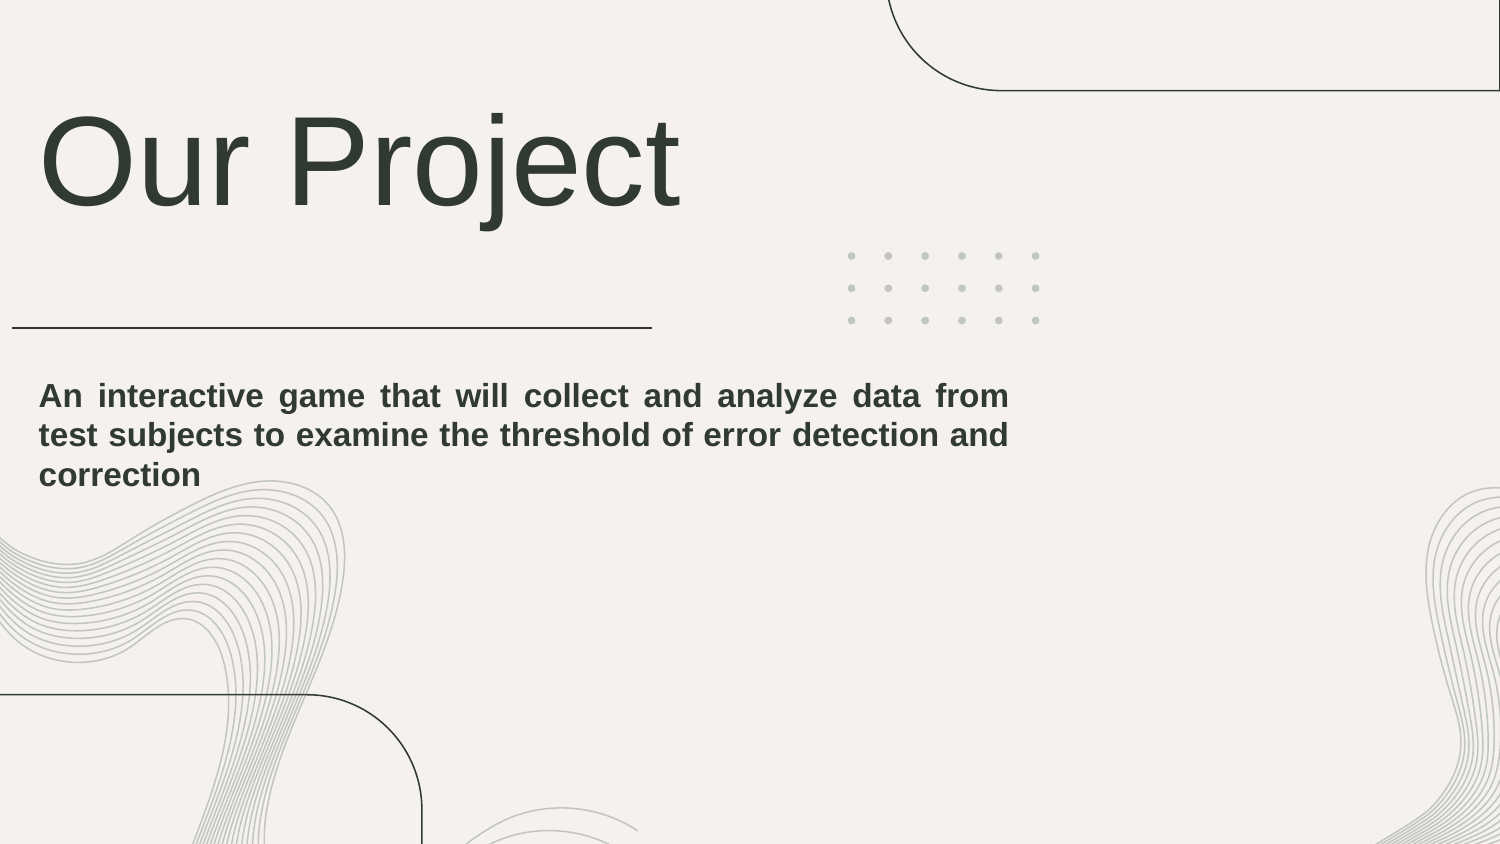

# Our Project

An interactive game that will collect and analyze data from test subjects to examine the threshold of error detection and correction